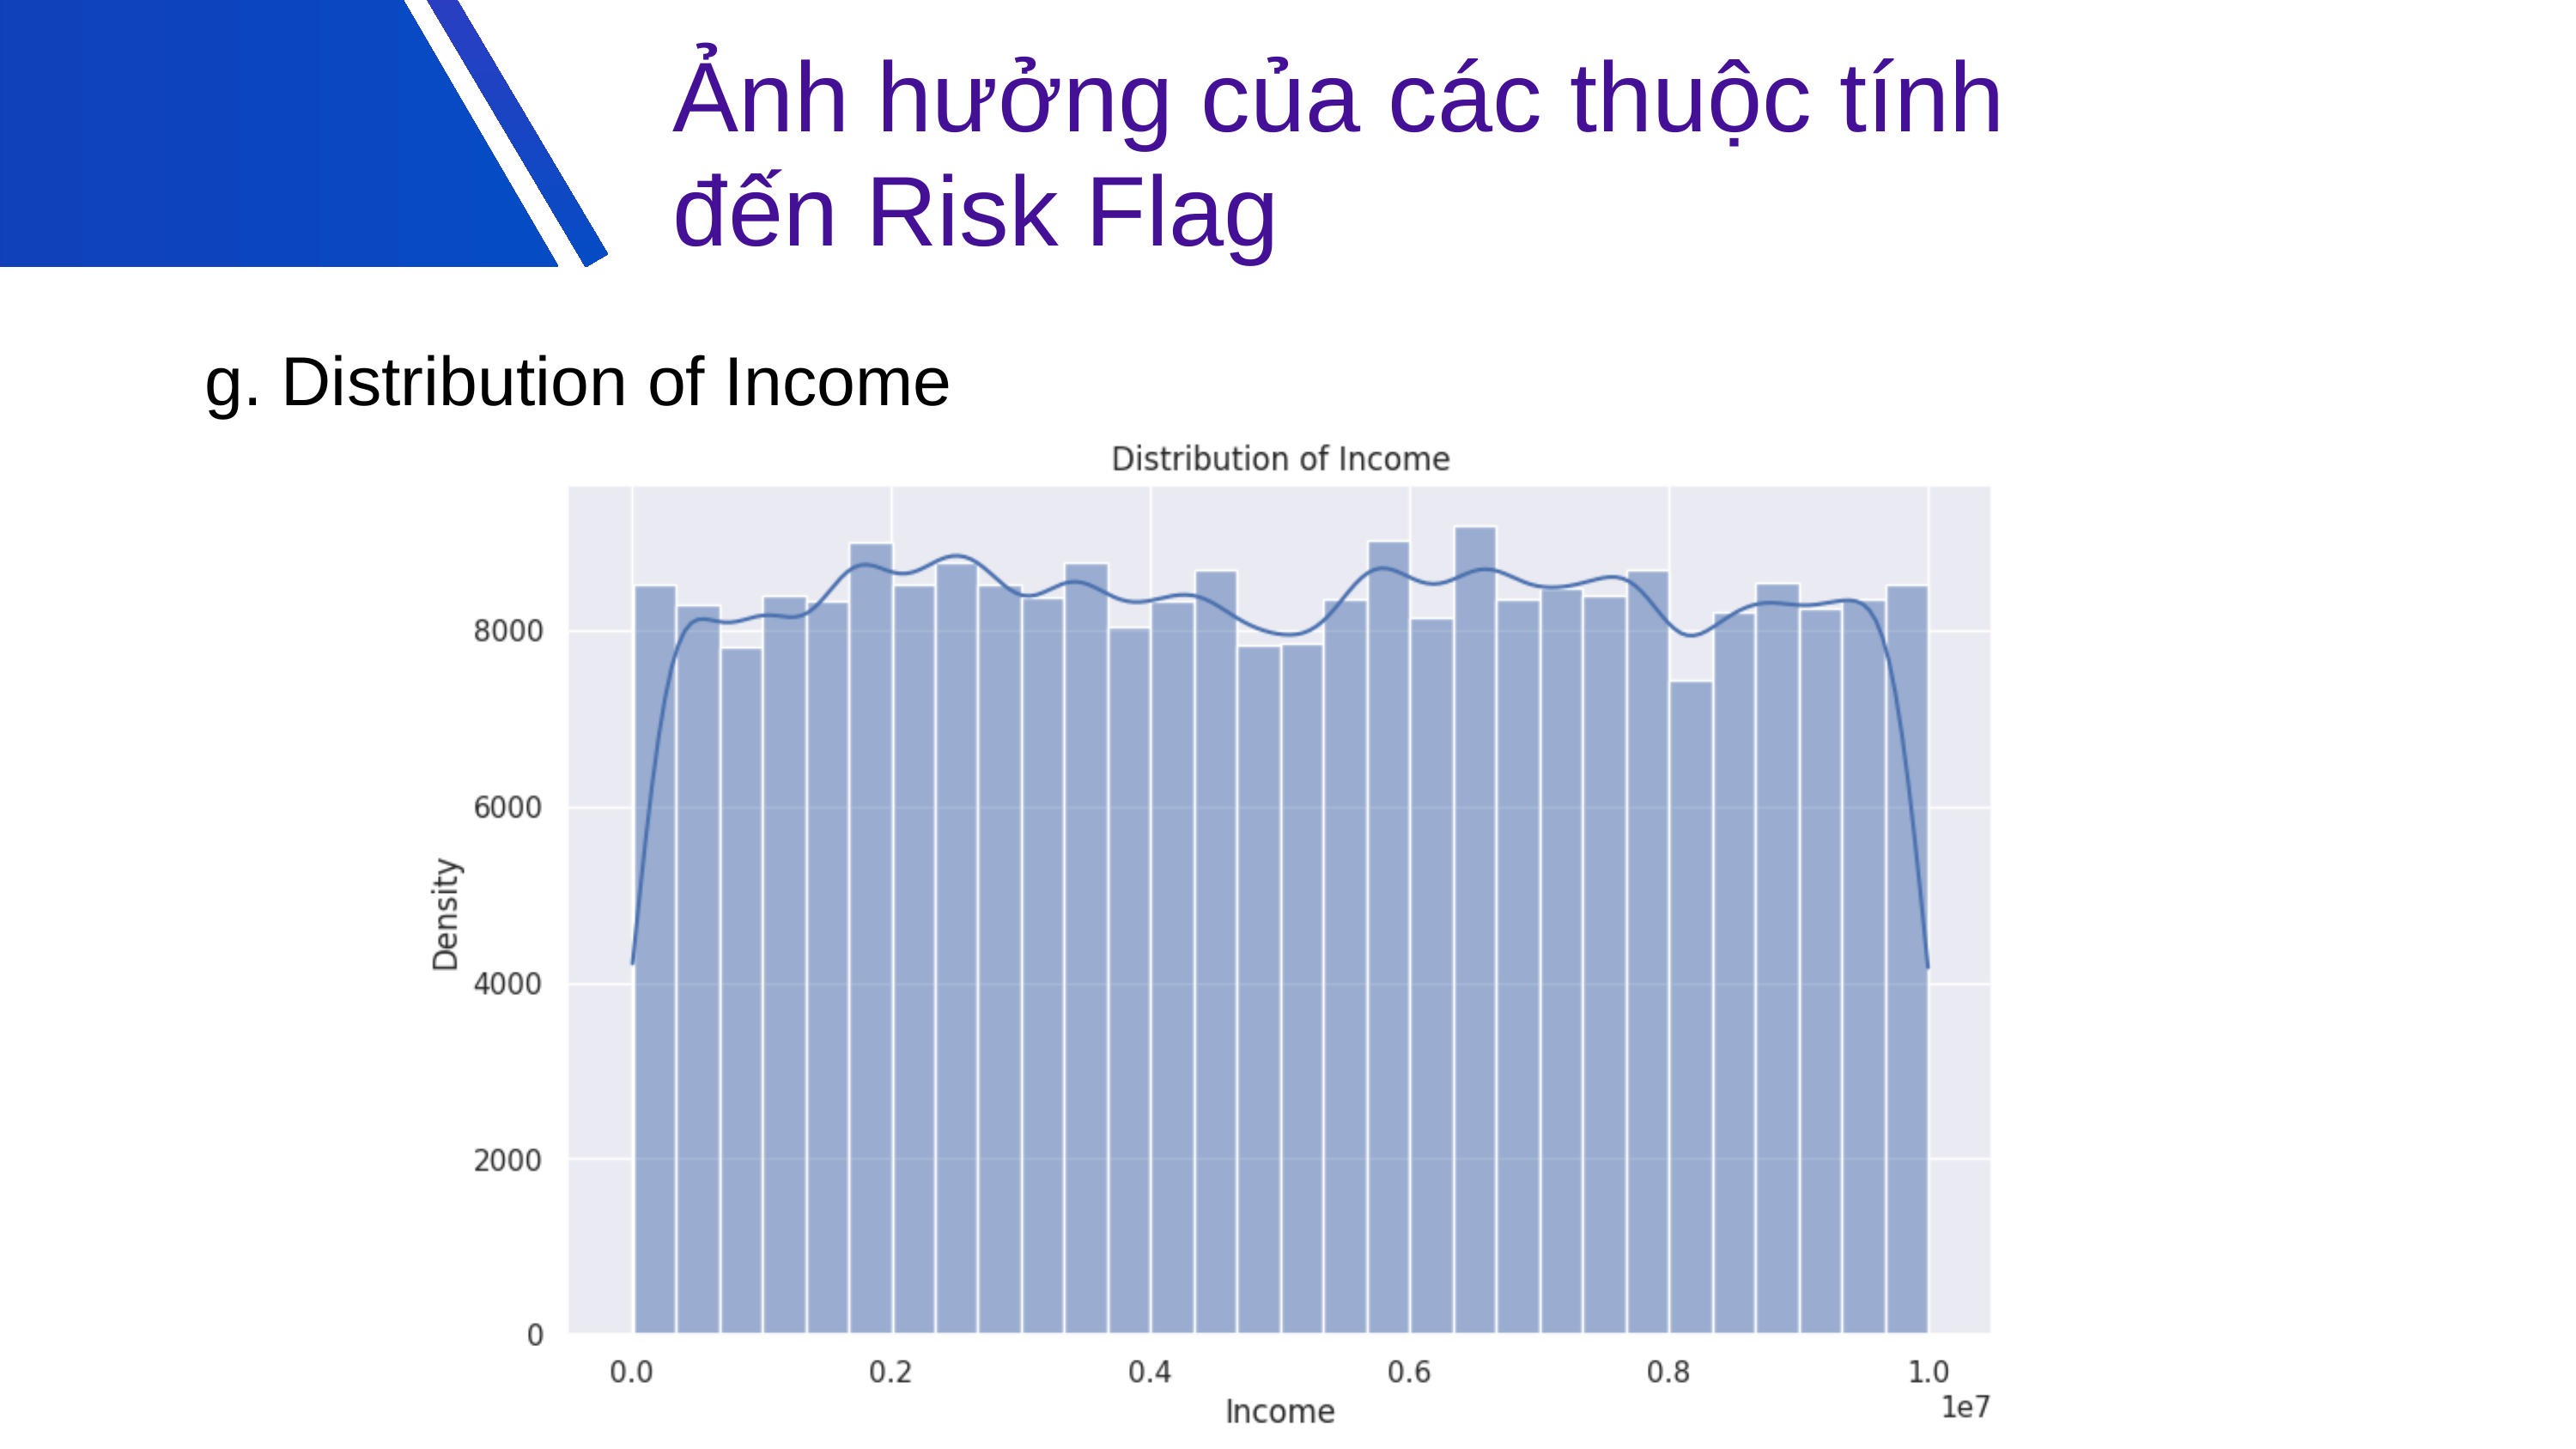

Ảnh hưởng của các thuộc tính
đến Risk Flag
g. Distribution of Income